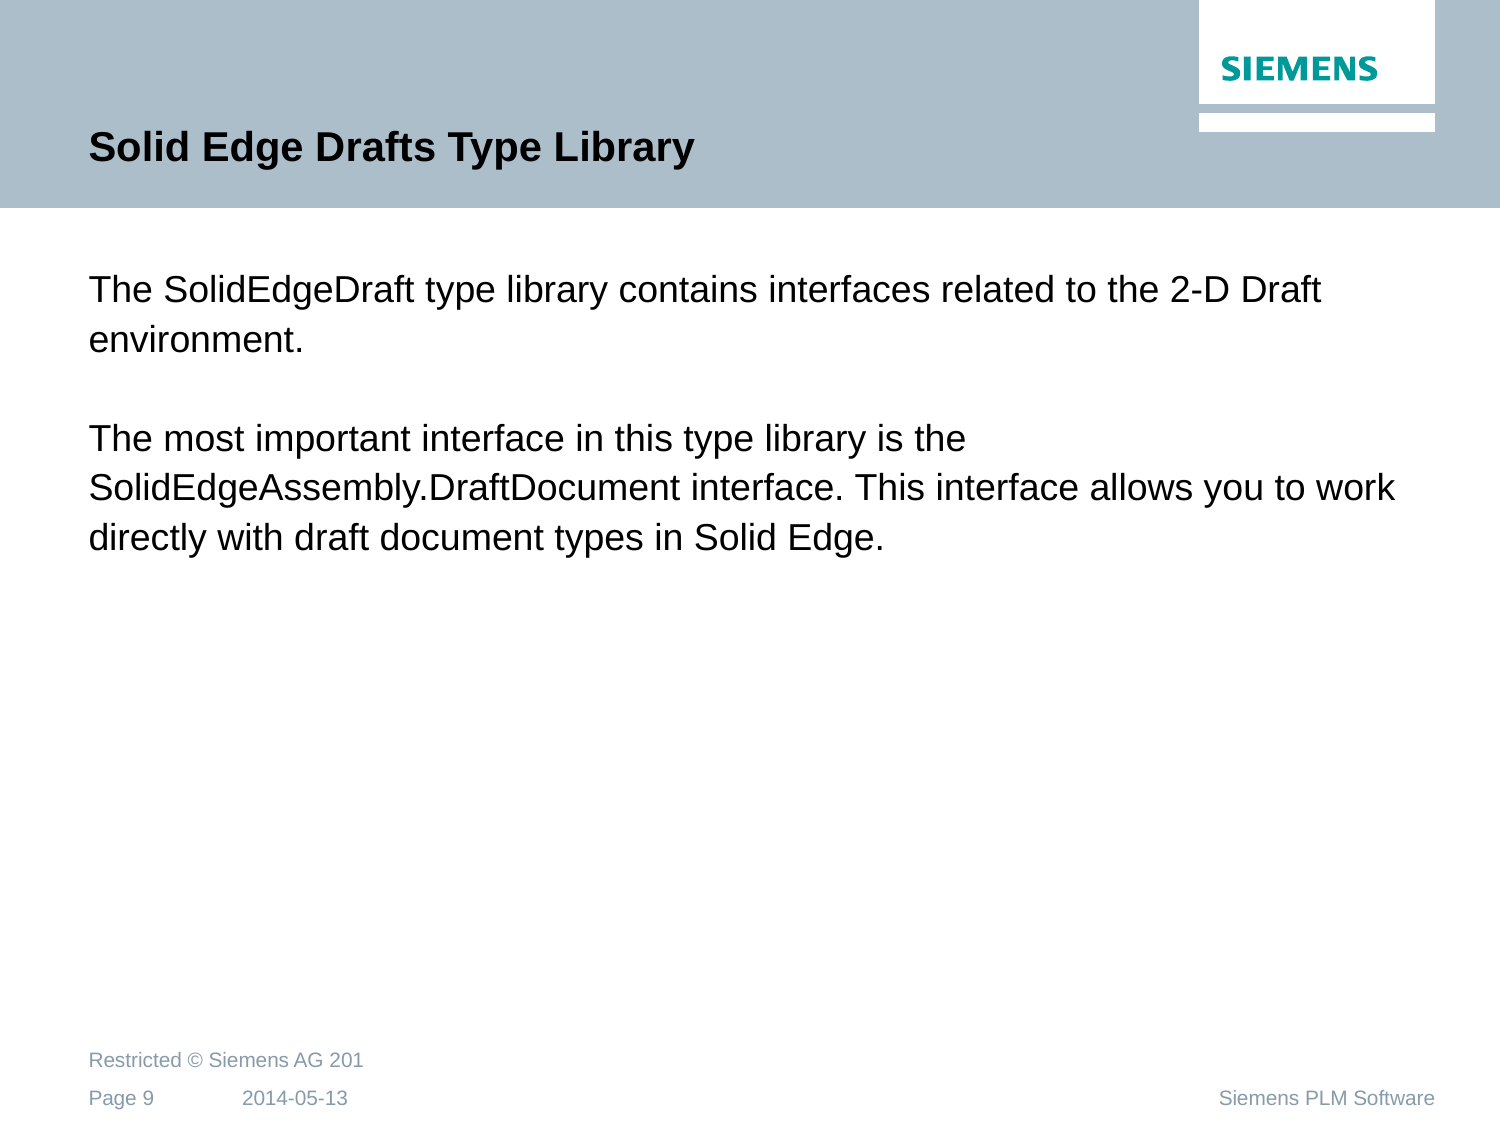

# Solid Edge Drafts Type Library
The SolidEdgeDraft type library contains interfaces related to the 2-D Draft environment.

The most important interface in this type library is the SolidEdgeAssembly.DraftDocument interface. This interface allows you to work directly with draft document types in Solid Edge.